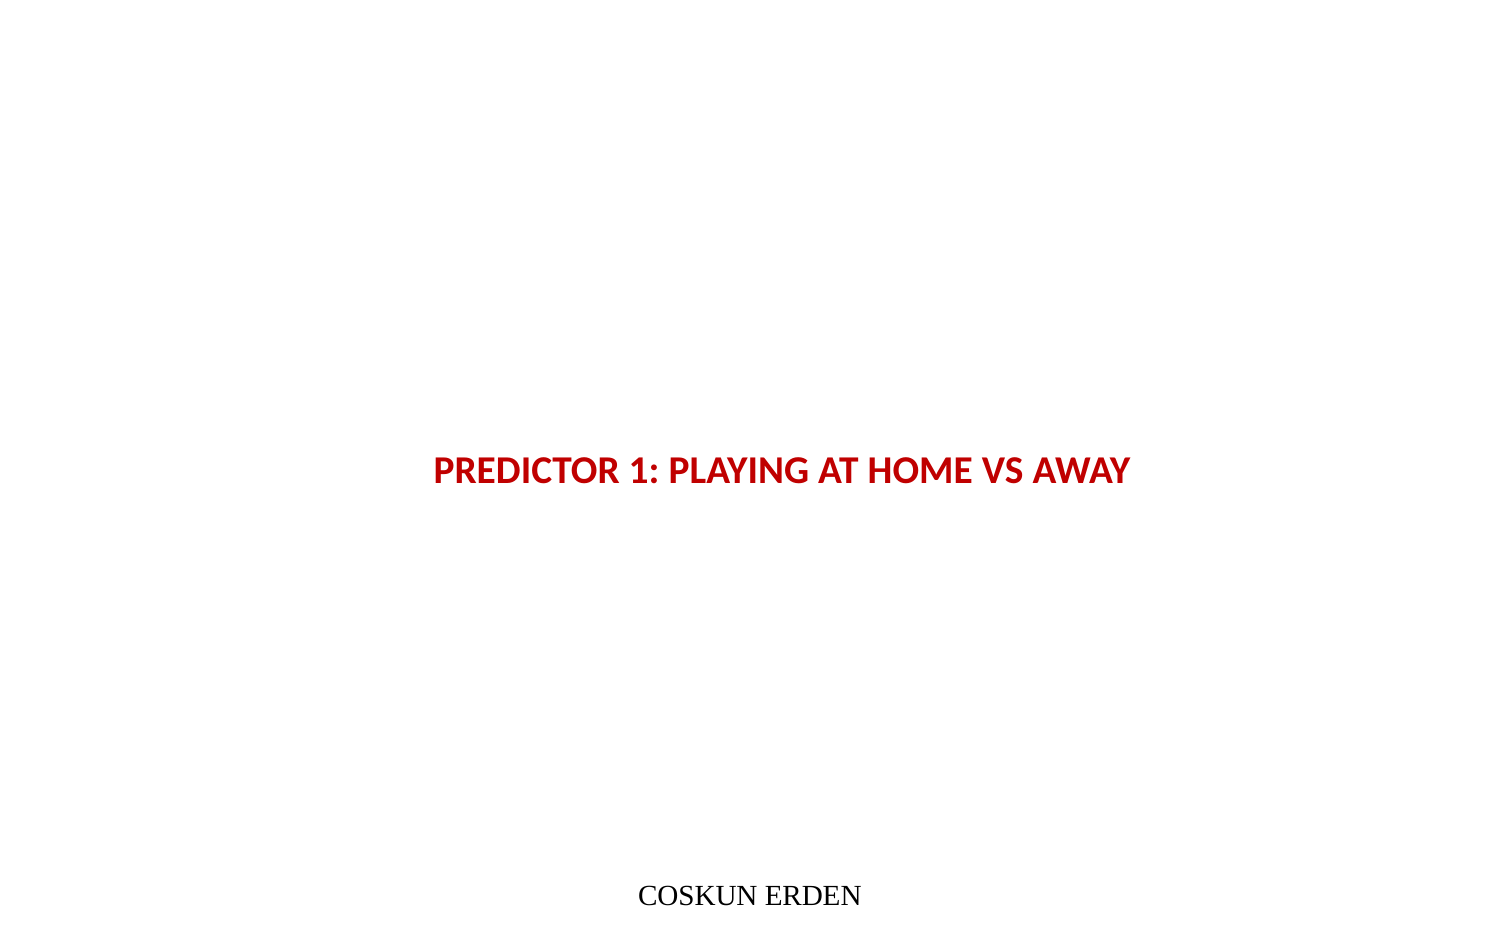

# PREDICTOR 1: PLAYING AT HOME VS AWAY
COSKUN ERDEN